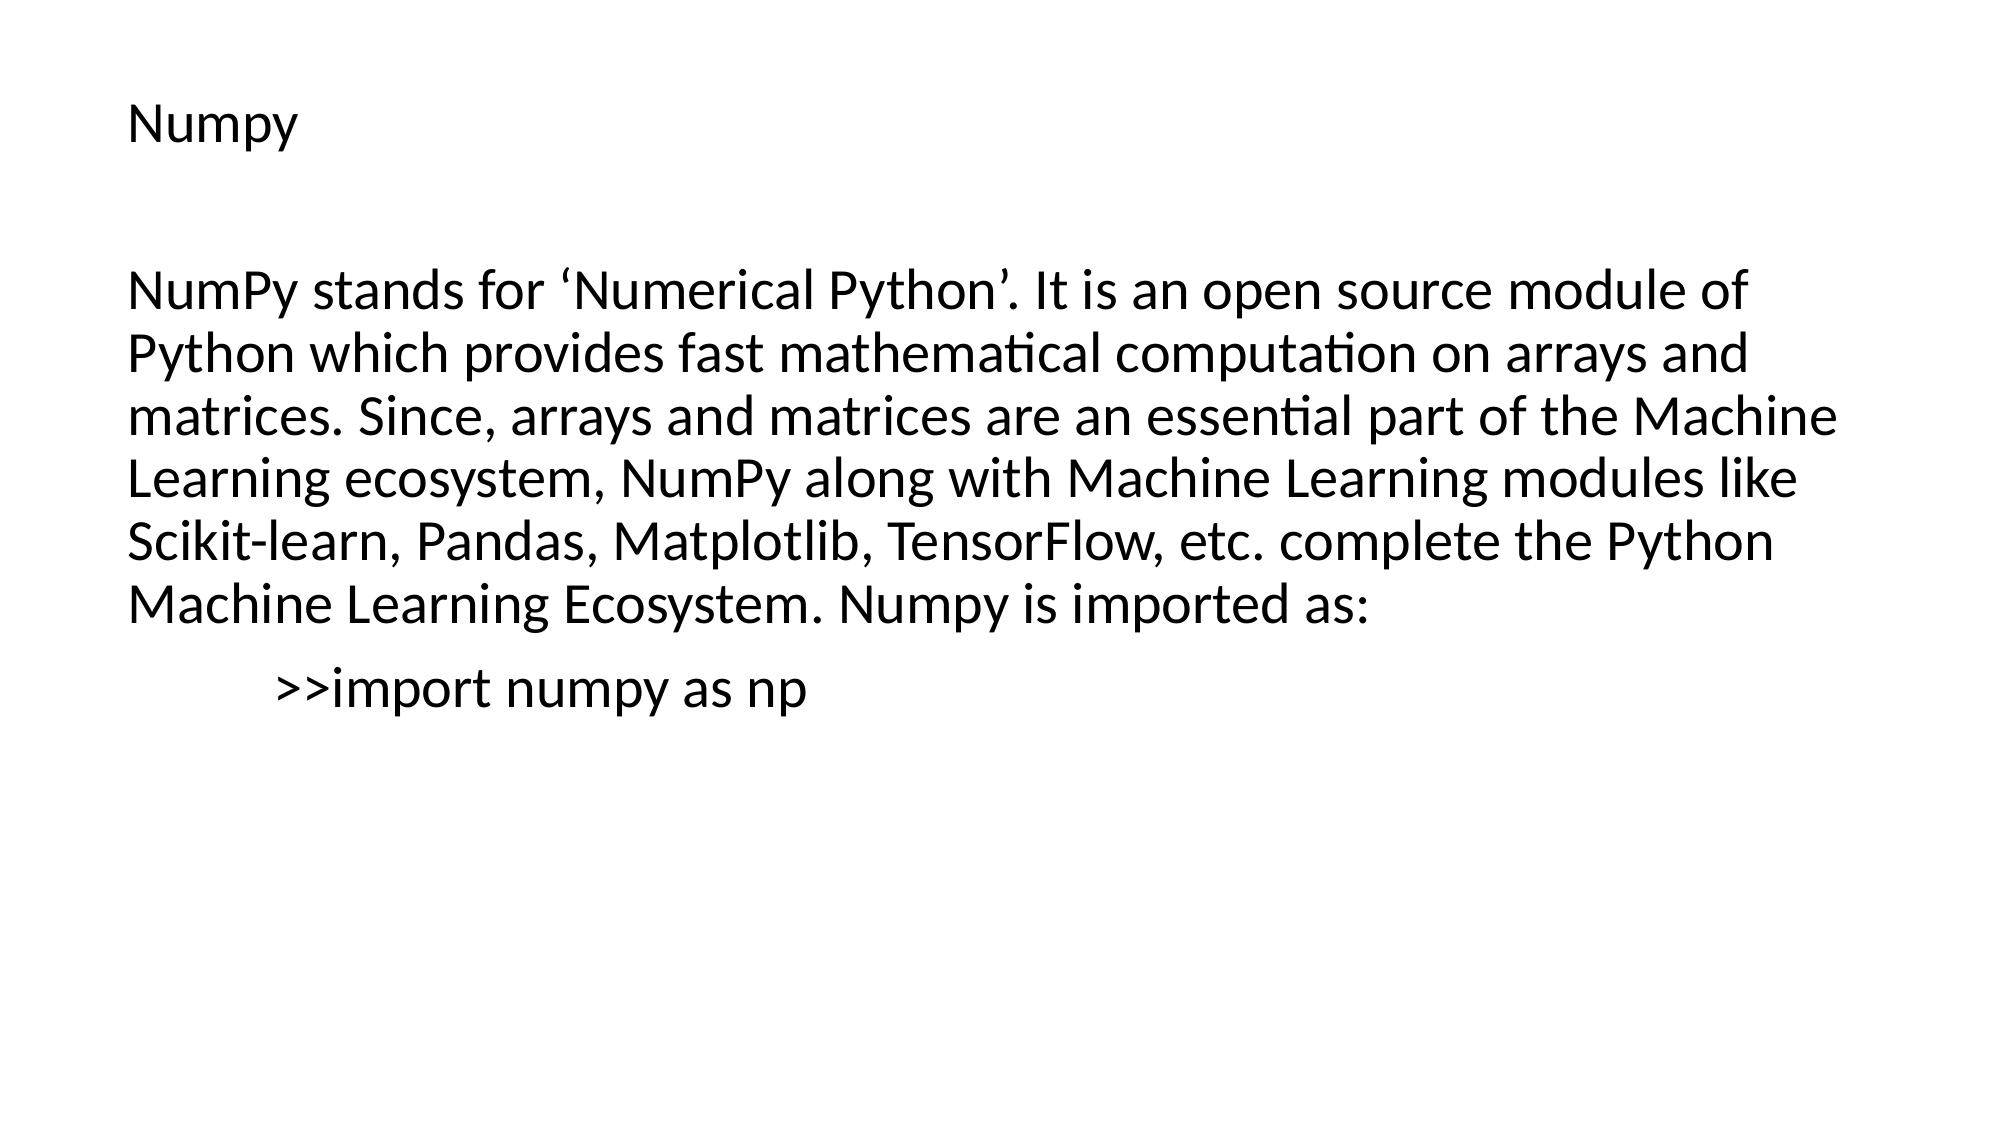

Numpy

NumPy stands for ‘Numerical Python’. It is an open source module of Python which provides fast mathematical computation on arrays and matrices. Since, arrays and matrices are an essential part of the Machine Learning ecosystem, NumPy along with Machine Learning modules like Scikit-learn, Pandas, Matplotlib, TensorFlow, etc. complete the Python Machine Learning Ecosystem. Numpy is imported as:
           >>import numpy as np